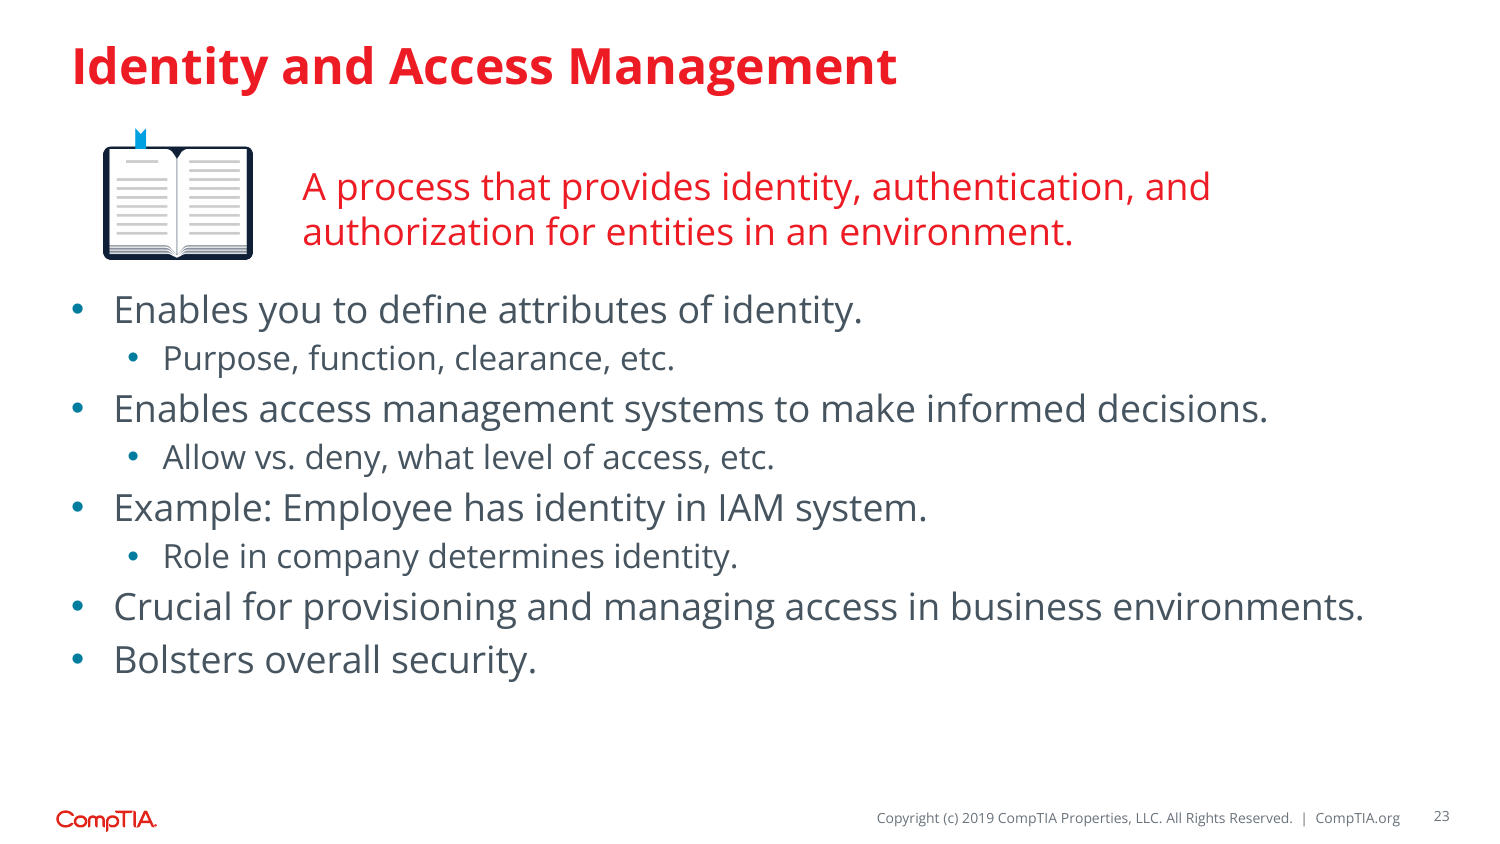

# Identity and Access Management
A process that provides identity, authentication, and authorization for entities in an environment.
Enables you to define attributes of identity.
Purpose, function, clearance, etc.
Enables access management systems to make informed decisions.
Allow vs. deny, what level of access, etc.
Example: Employee has identity in IAM system.
Role in company determines identity.
Crucial for provisioning and managing access in business environments.
Bolsters overall security.
23